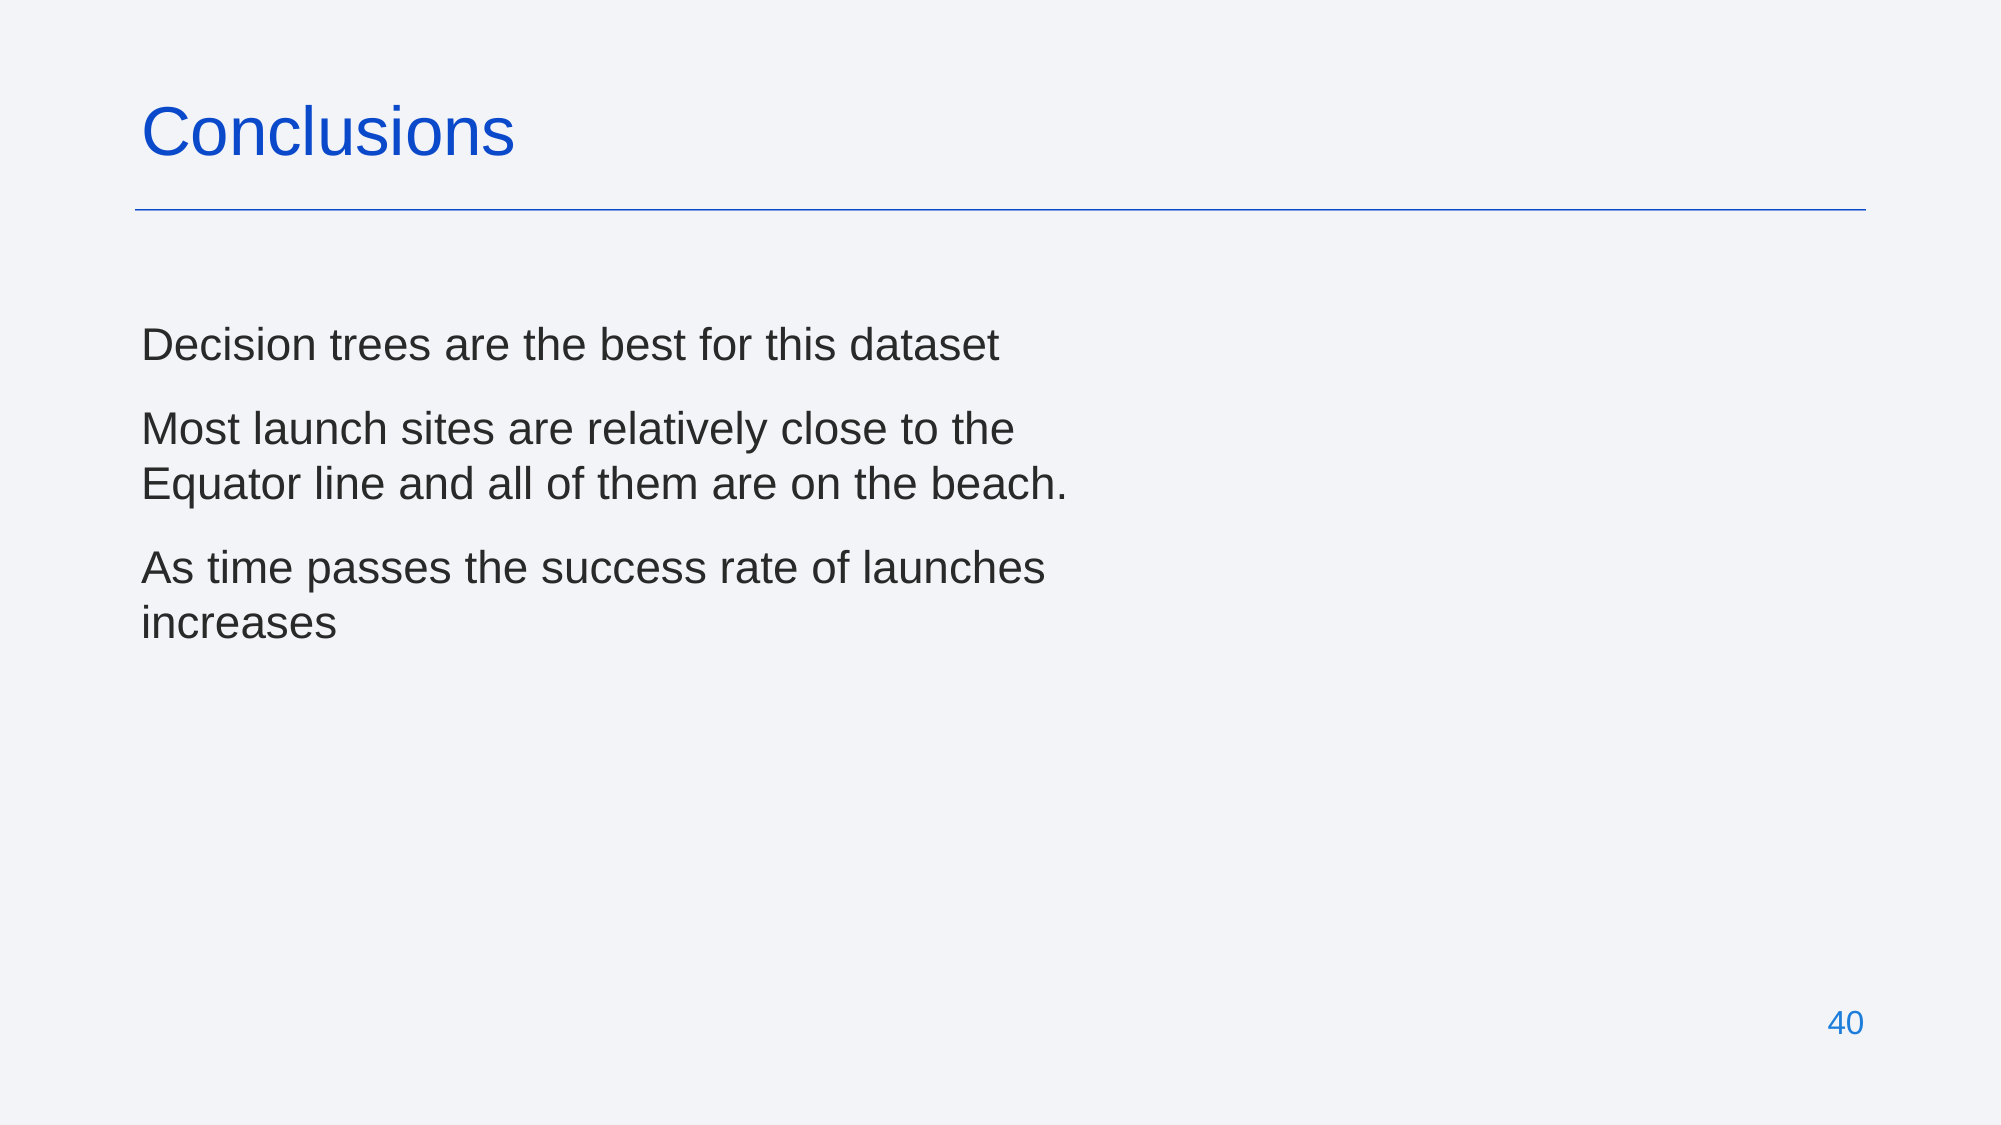

Conclusions
Decision trees are the best for this dataset
Most launch sites are relatively close to the Equator line and all of them are on the beach.
As time passes the success rate of launches increases
40